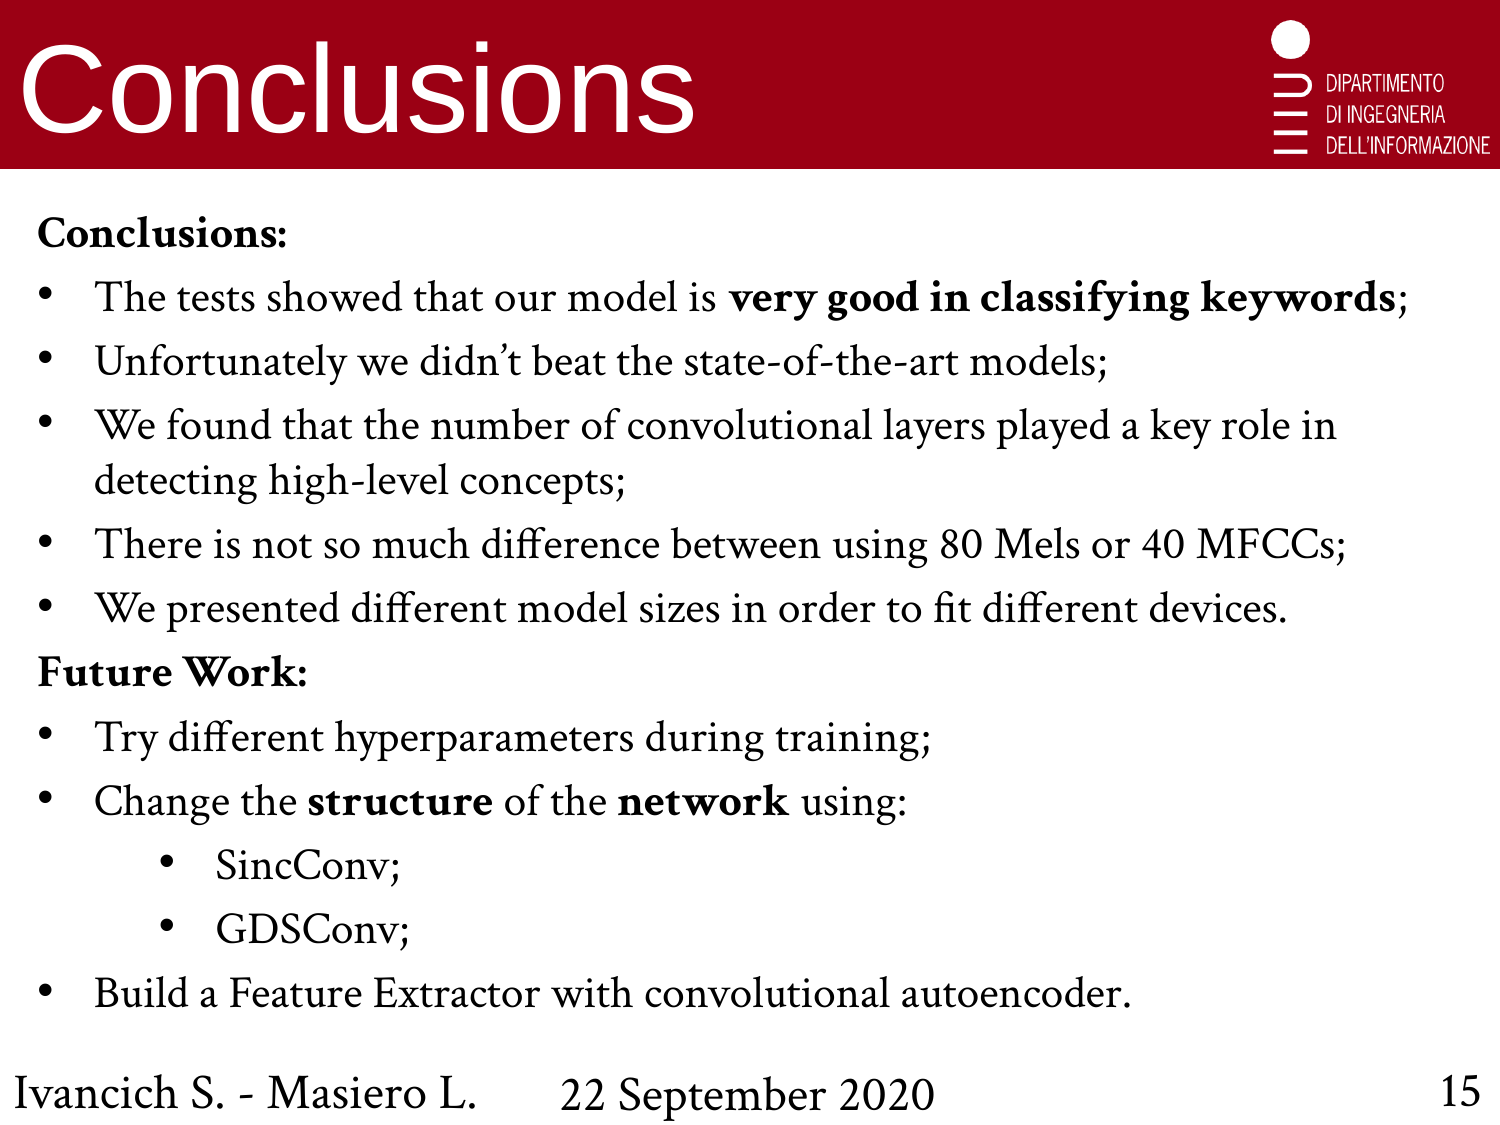

Conclusions
Conclusions:
The tests showed that our model is very good in classifying keywords;
Unfortunately we didn’t beat the state-of-the-art models;
We found that the number of convolutional layers played a key role in detecting high-level concepts;
There is not so much difference between using 80 Mels or 40 MFCCs;
We presented different model sizes in order to fit different devices.
Future Work:
Try different hyperparameters during training;
Change the structure of the network using:
SincConv;
GDSConv;
Build a Feature Extractor with convolutional autoencoder.
15
Ivancich S. - Masiero L.
22 September 2020